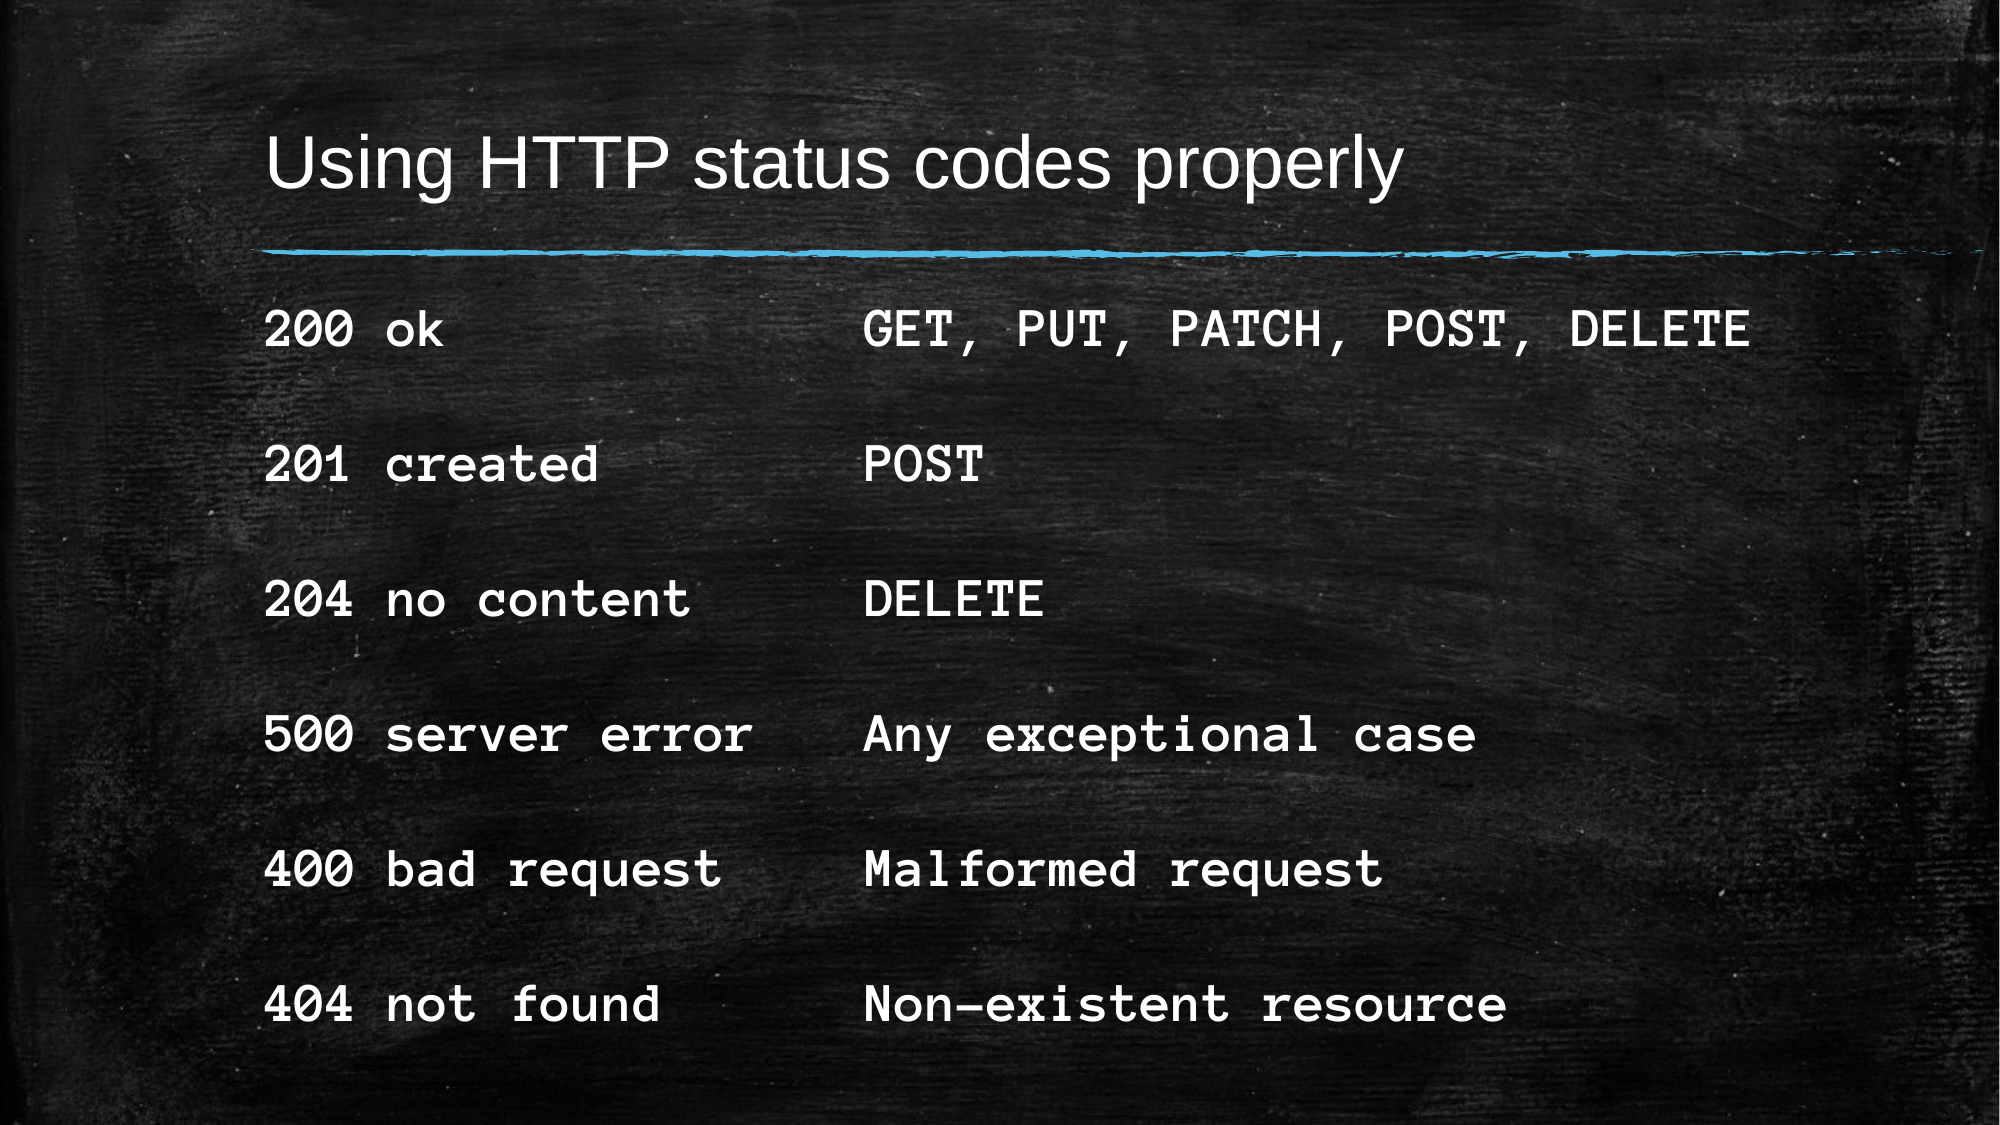

# Using HTTP status codes properly
200 ok  			GET, PUT, PATCH, POST, DELETE
201 created  		POST
204 no content 	DELETE
500 server error 	Any exceptional case
400 bad request 	Malformed request
404 not found		Non-existent resource